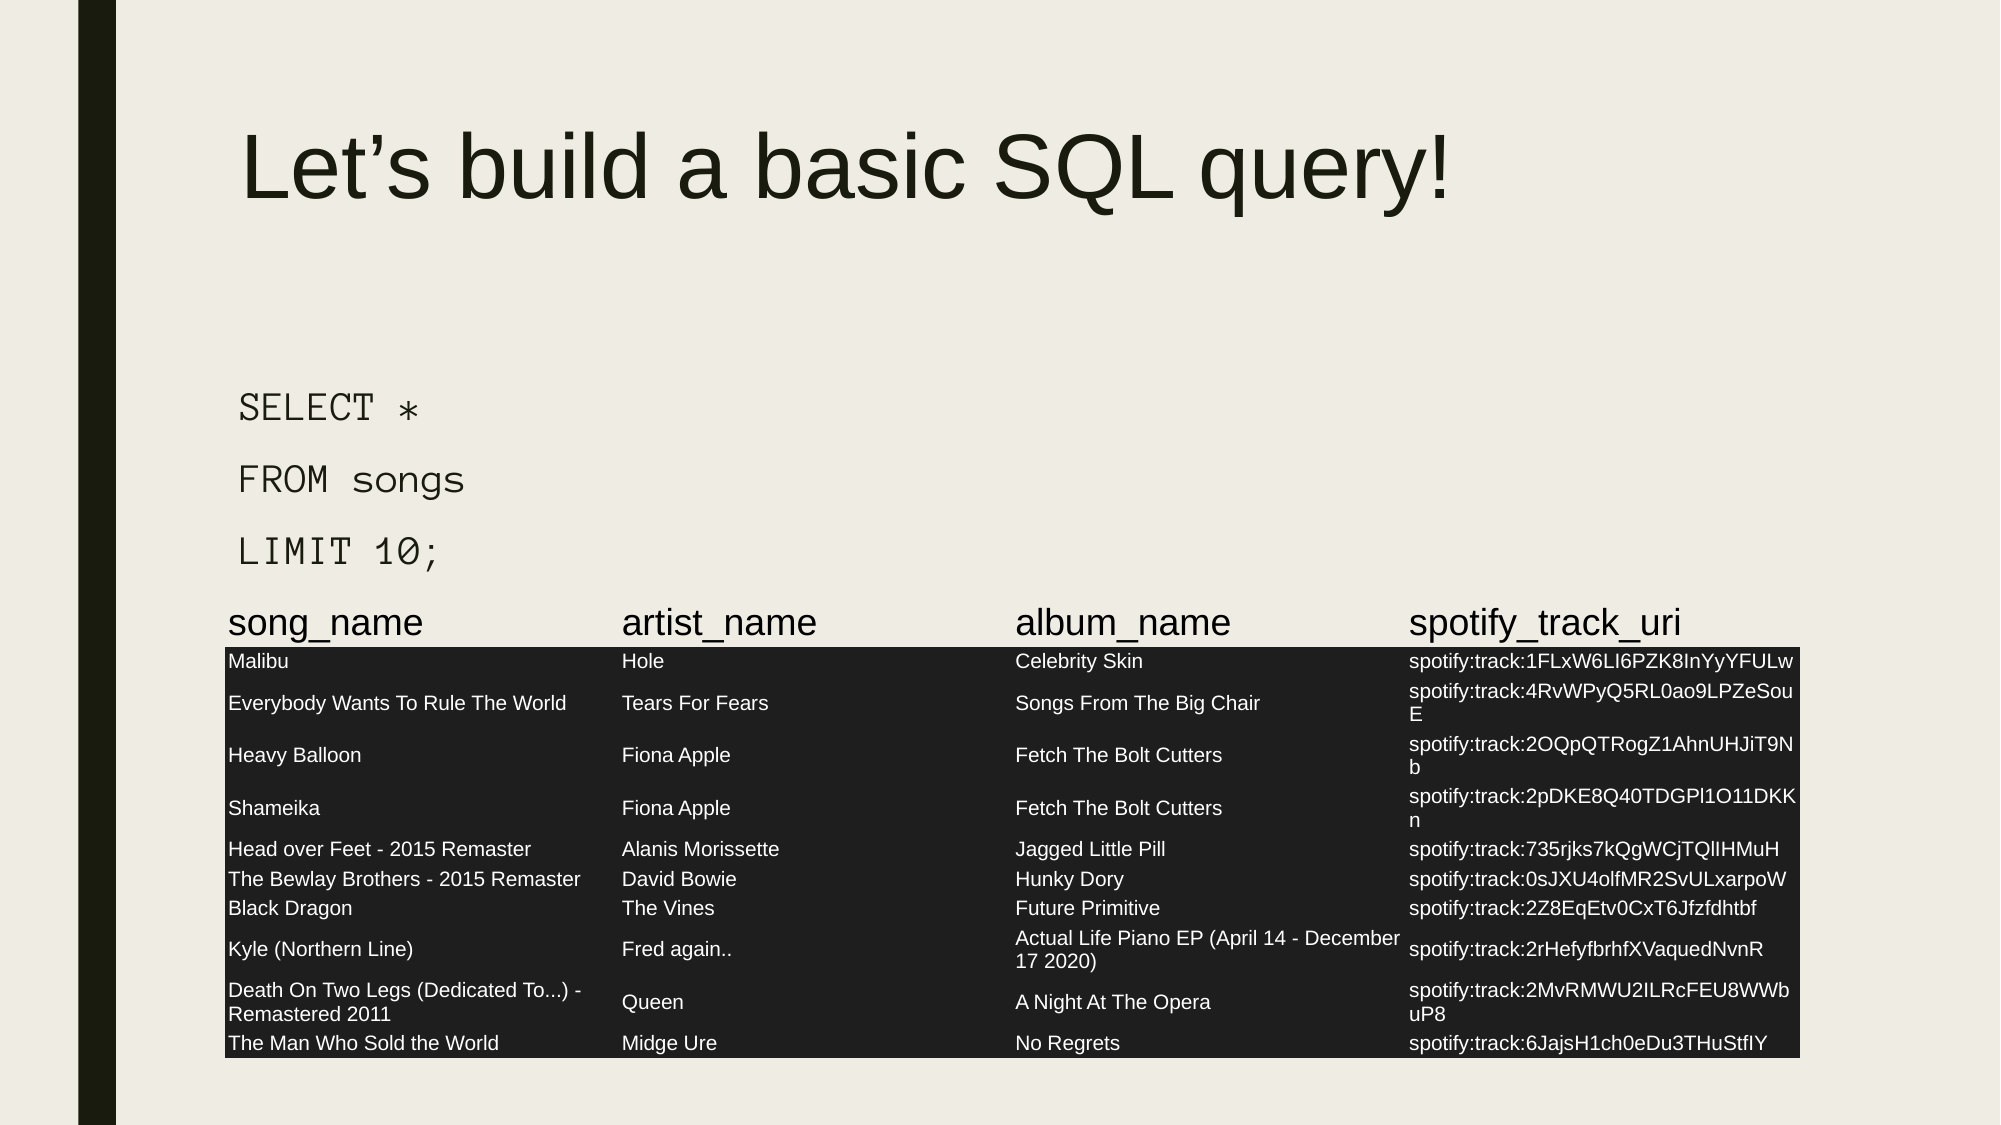

# Let’s build a basic SQL query!
SELECT *
FROM songs
LIMIT 10;
| song\_name | artist\_name | album\_name | spotify\_track\_uri |
| --- | --- | --- | --- |
| Malibu | Hole | Celebrity Skin | spotify:track:1FLxW6LI6PZK8InYyYFULw |
| Everybody Wants To Rule The World | Tears For Fears | Songs From The Big Chair | spotify:track:4RvWPyQ5RL0ao9LPZeSouE |
| Heavy Balloon | Fiona Apple | Fetch The Bolt Cutters | spotify:track:2OQpQTRogZ1AhnUHJiT9Nb |
| Shameika | Fiona Apple | Fetch The Bolt Cutters | spotify:track:2pDKE8Q40TDGPl1O11DKKn |
| Head over Feet - 2015 Remaster | Alanis Morissette | Jagged Little Pill | spotify:track:735rjks7kQgWCjTQlIHMuH |
| The Bewlay Brothers - 2015 Remaster | David Bowie | Hunky Dory | spotify:track:0sJXU4olfMR2SvULxarpoW |
| Black Dragon | The Vines | Future Primitive | spotify:track:2Z8EqEtv0CxT6Jfzfdhtbf |
| Kyle (Northern Line) | Fred again.. | Actual Life Piano EP (April 14 - December 17 2020) | spotify:track:2rHefyfbrhfXVaquedNvnR |
| Death On Two Legs (Dedicated To...) - Remastered 2011 | Queen | A Night At The Opera | spotify:track:2MvRMWU2ILRcFEU8WWbuP8 |
| The Man Who Sold the World | Midge Ure | No Regrets | spotify:track:6JajsH1ch0eDu3THuStfIY |